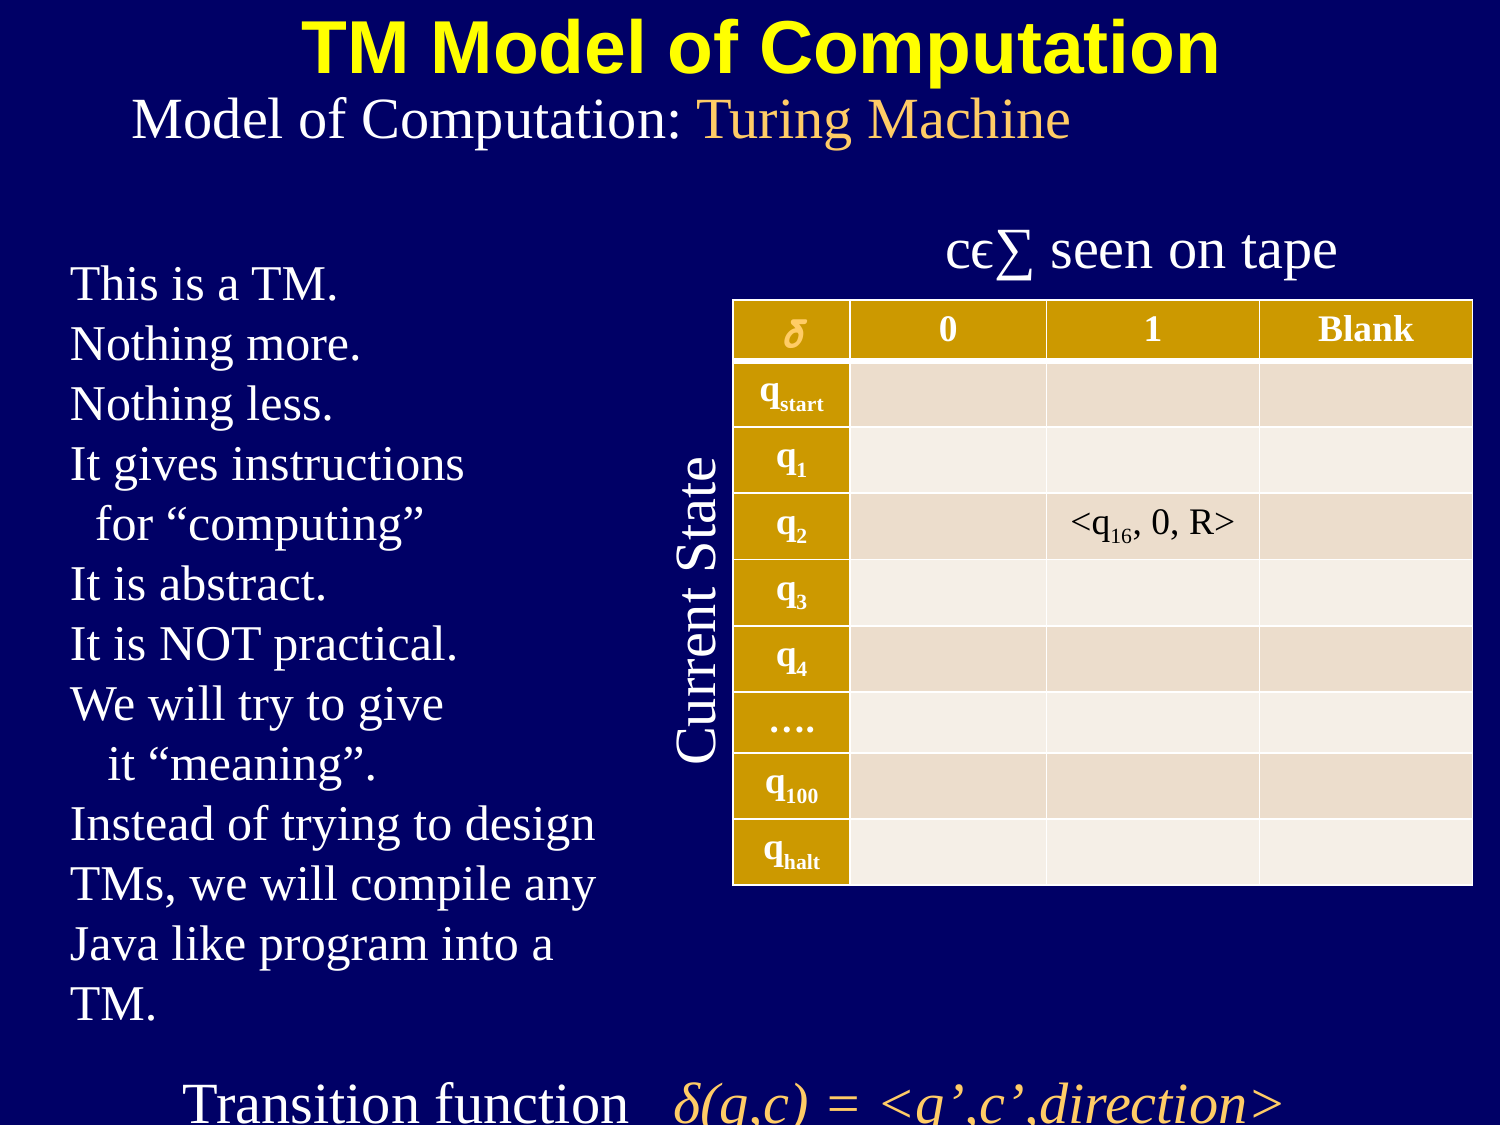

TM Model of Computation
Model of Computation: Turing Machine
cϵ∑ seen on tape
This is a TM.
Nothing more.
Nothing less.
It gives instructions
  for “computing”
It is abstract.
It is NOT practical.
We will try to give
   it “meaning”.
Instead of trying to design TMs, we will compile any Java like program into a TM.
| δ | 0 | 1 | Blank |
| --- | --- | --- | --- |
| qstart |  |  |  |
| q1 |  |  |  |
| q2 |  | <q16, 0, R> |  |
| q3 |  |  |  |
| q4 |  |  |  |
| …. |  |  |  |
| q100 |  |  |  |
| qhalt |  |  |  |
Current State
Transition function   δ(q,c) = <q’,c’,direction>